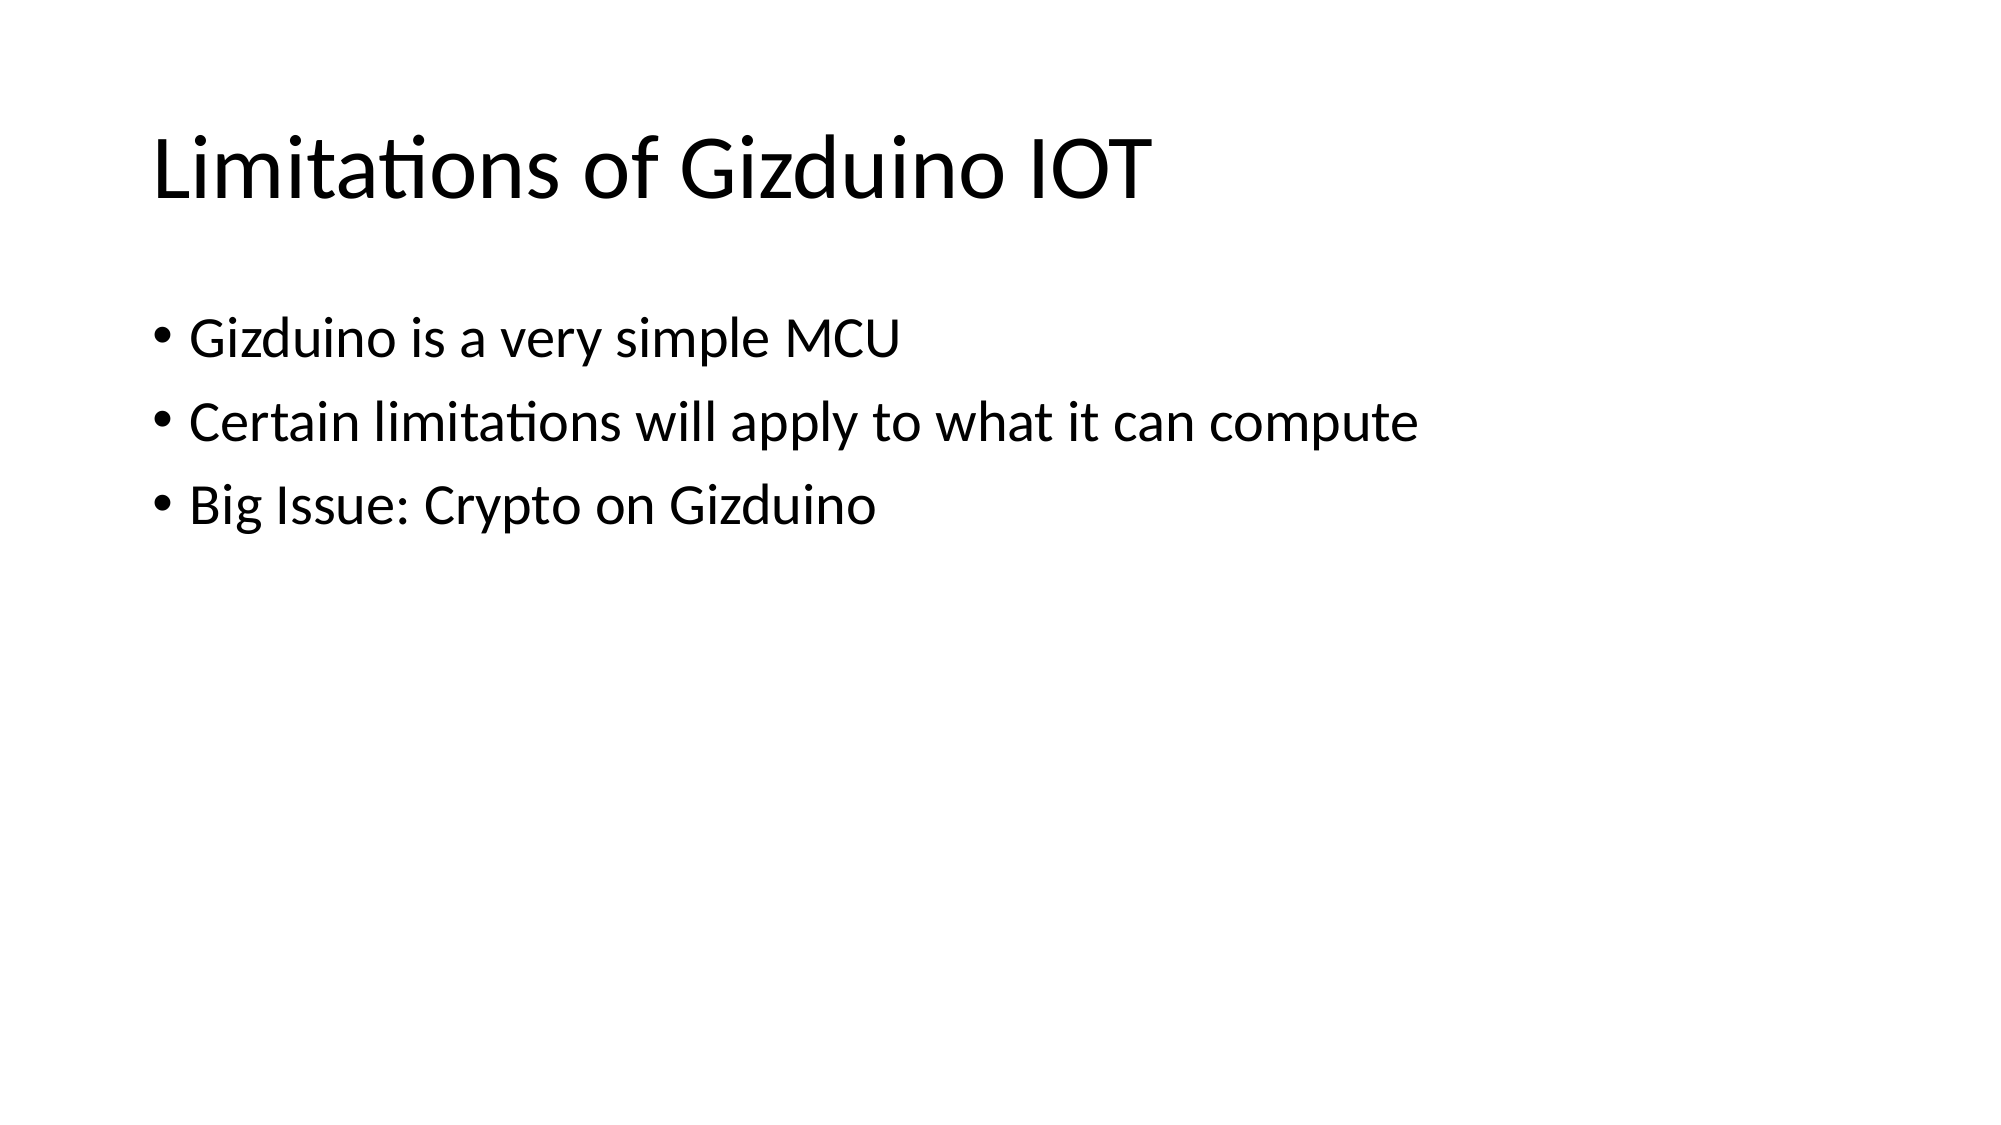

# Limitations of Gizduino IOT
Gizduino is a very simple MCU
Certain limitations will apply to what it can compute
Big Issue: Crypto on Gizduino